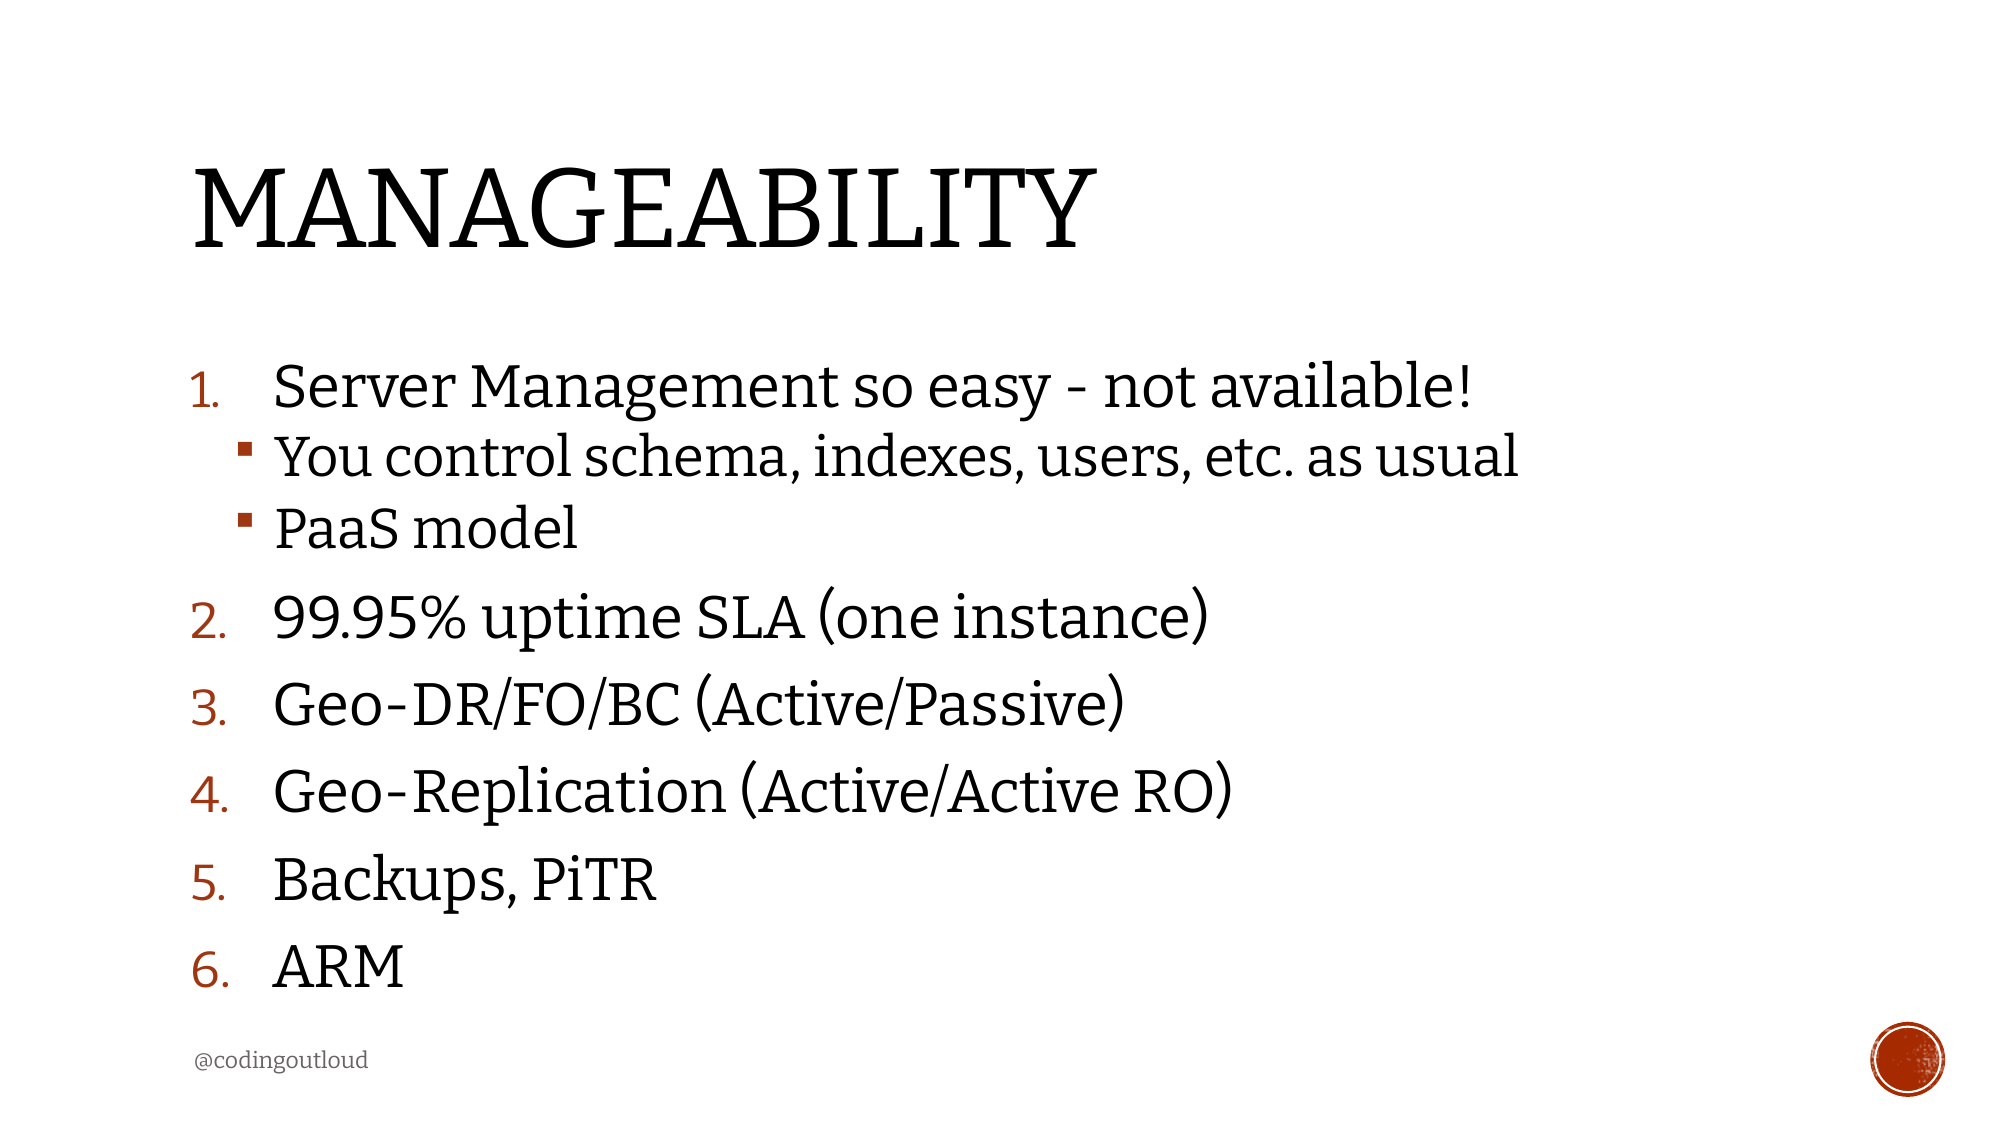

# Manageability
Server Management so easy - not available!
 You control schema, indexes, users, etc. as usual
 PaaS model
99.95% uptime SLA (one instance)
Geo-DR/FO/BC (Active/Passive)
Geo-Replication (Active/Active RO)
Backups, PiTR
ARM
@codingoutloud